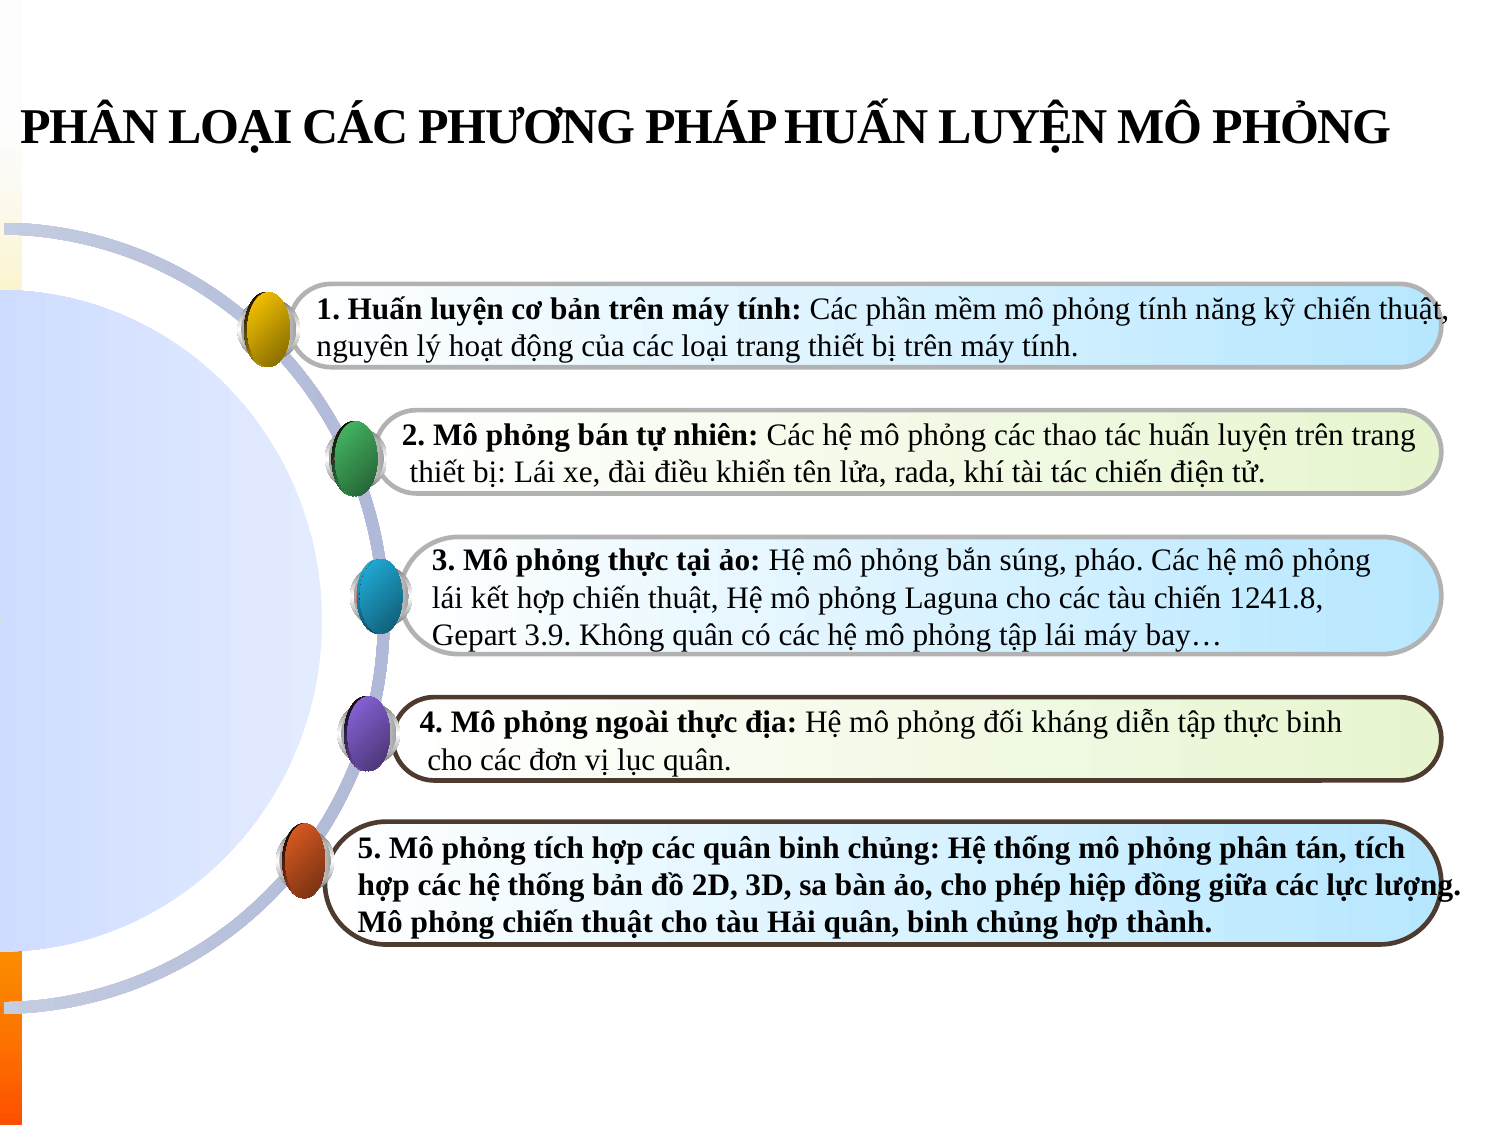

# Phân loại các phương pháp huấn luyện mô phỏng

1. Huấn luyện cơ bản trên máy tính: Các phần mềm mô phỏng tính năng kỹ chiến thuật,
nguyên lý hoạt động của các loại trang thiết bị trên máy tính.

2. Mô phỏng bán tự nhiên: Các hệ mô phỏng các thao tác huấn luyện trên trang
 thiết bị: Lái xe, đài điều khiển tên lửa, rada, khí tài tác chiến điện tử.

3. Mô phỏng thực tại ảo: Hệ mô phỏng bắn súng, pháo. Các hệ mô phỏng
lái kết hợp chiến thuật, Hệ mô phỏng Laguna cho các tàu chiến 1241.8,
Gepart 3.9. Không quân có các hệ mô phỏng tập lái máy bay…

4. Mô phỏng ngoài thực địa: Hệ mô phỏng đối kháng diễn tập thực binh
 cho các đơn vị lục quân.
5. Mô phỏng tích hợp các quân binh chủng: Hệ thống mô phỏng phân tán, tích
hợp các hệ thống bản đồ 2D, 3D, sa bàn ảo, cho phép hiệp đồng giữa các lực lượng.
Mô phỏng chiến thuật cho tàu Hải quân, binh chủng hợp thành.